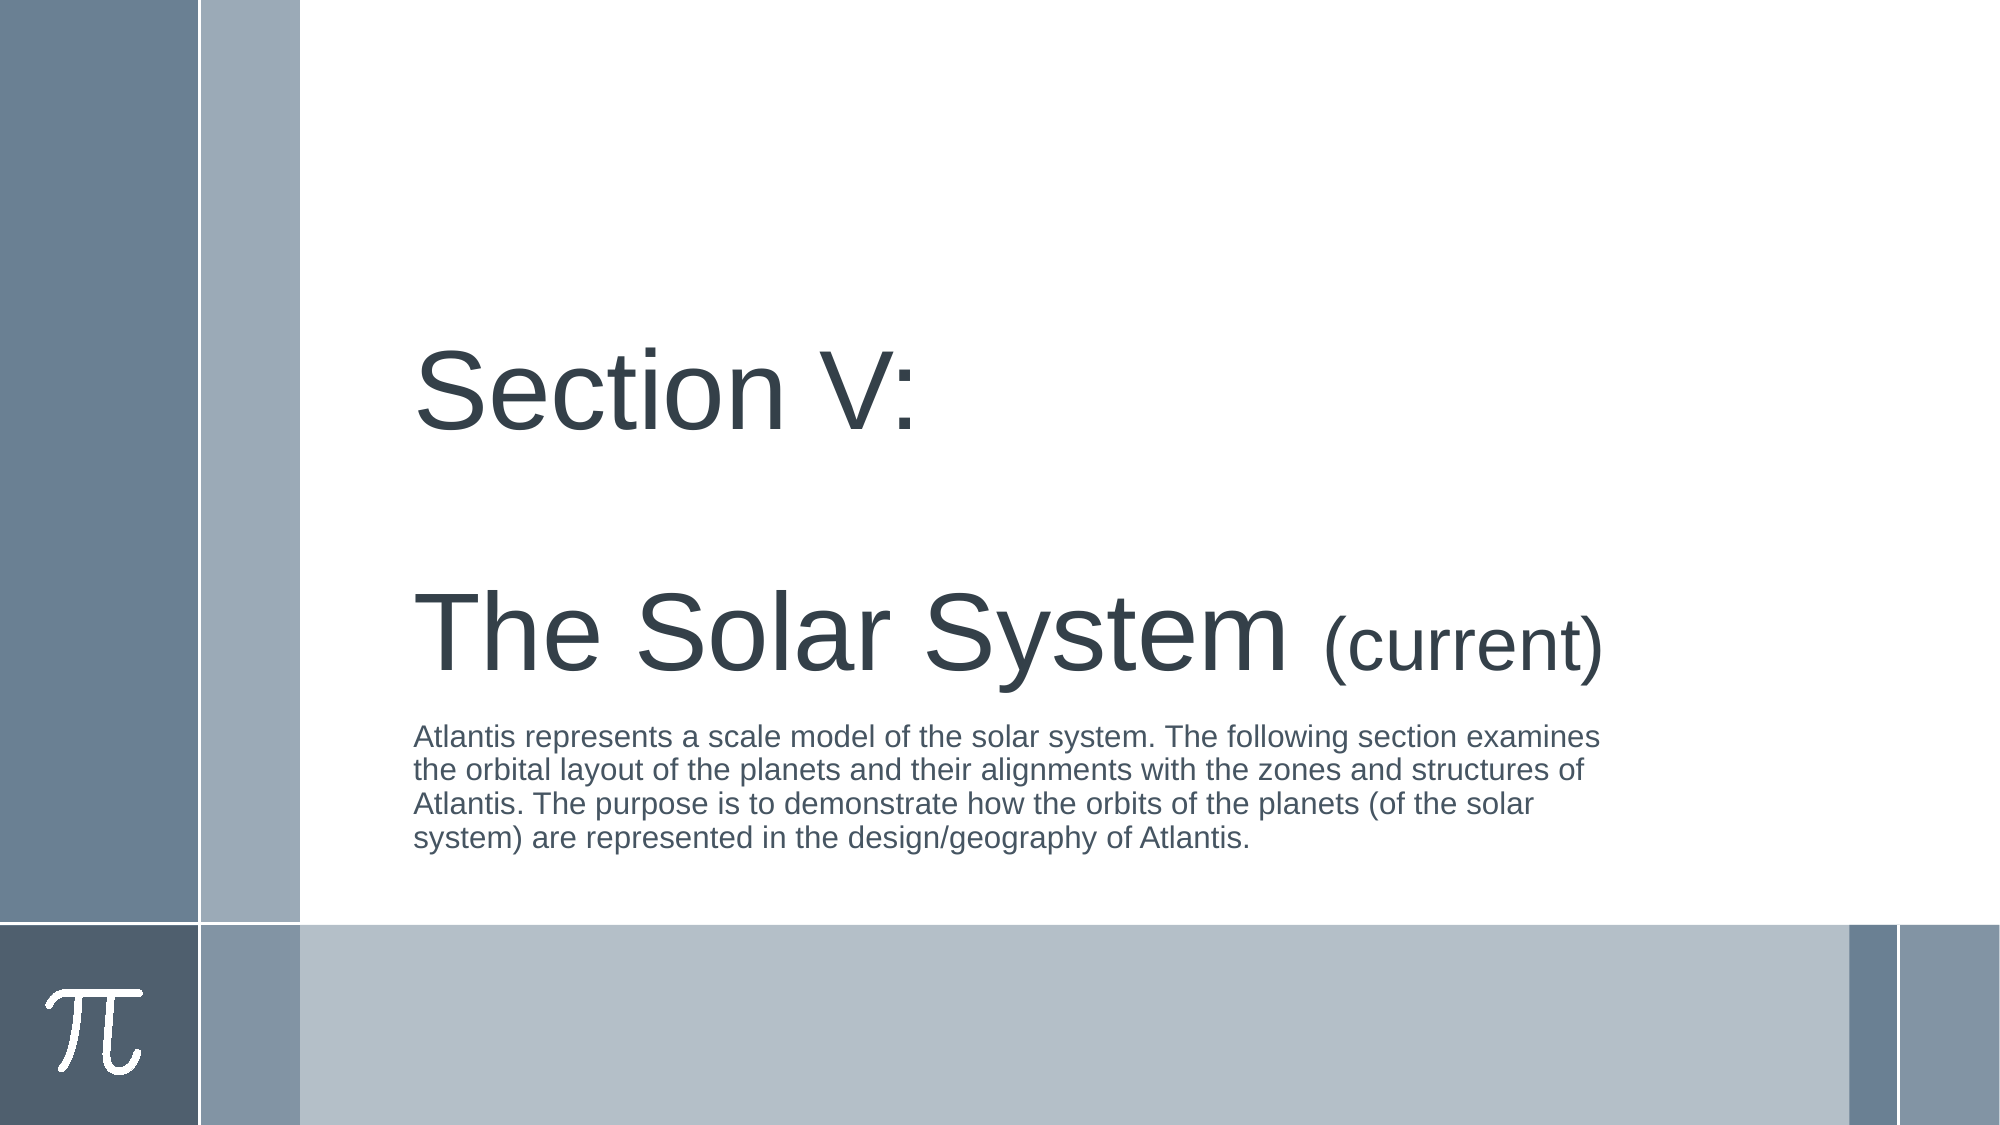

# Section V: The Solar System (current)
Atlantis represents a scale model of the solar system. The following section examines the orbital layout of the planets and their alignments with the zones and structures of Atlantis. The purpose is to demonstrate how the orbits of the planets (of the solar system) are represented in the design/geography of Atlantis.